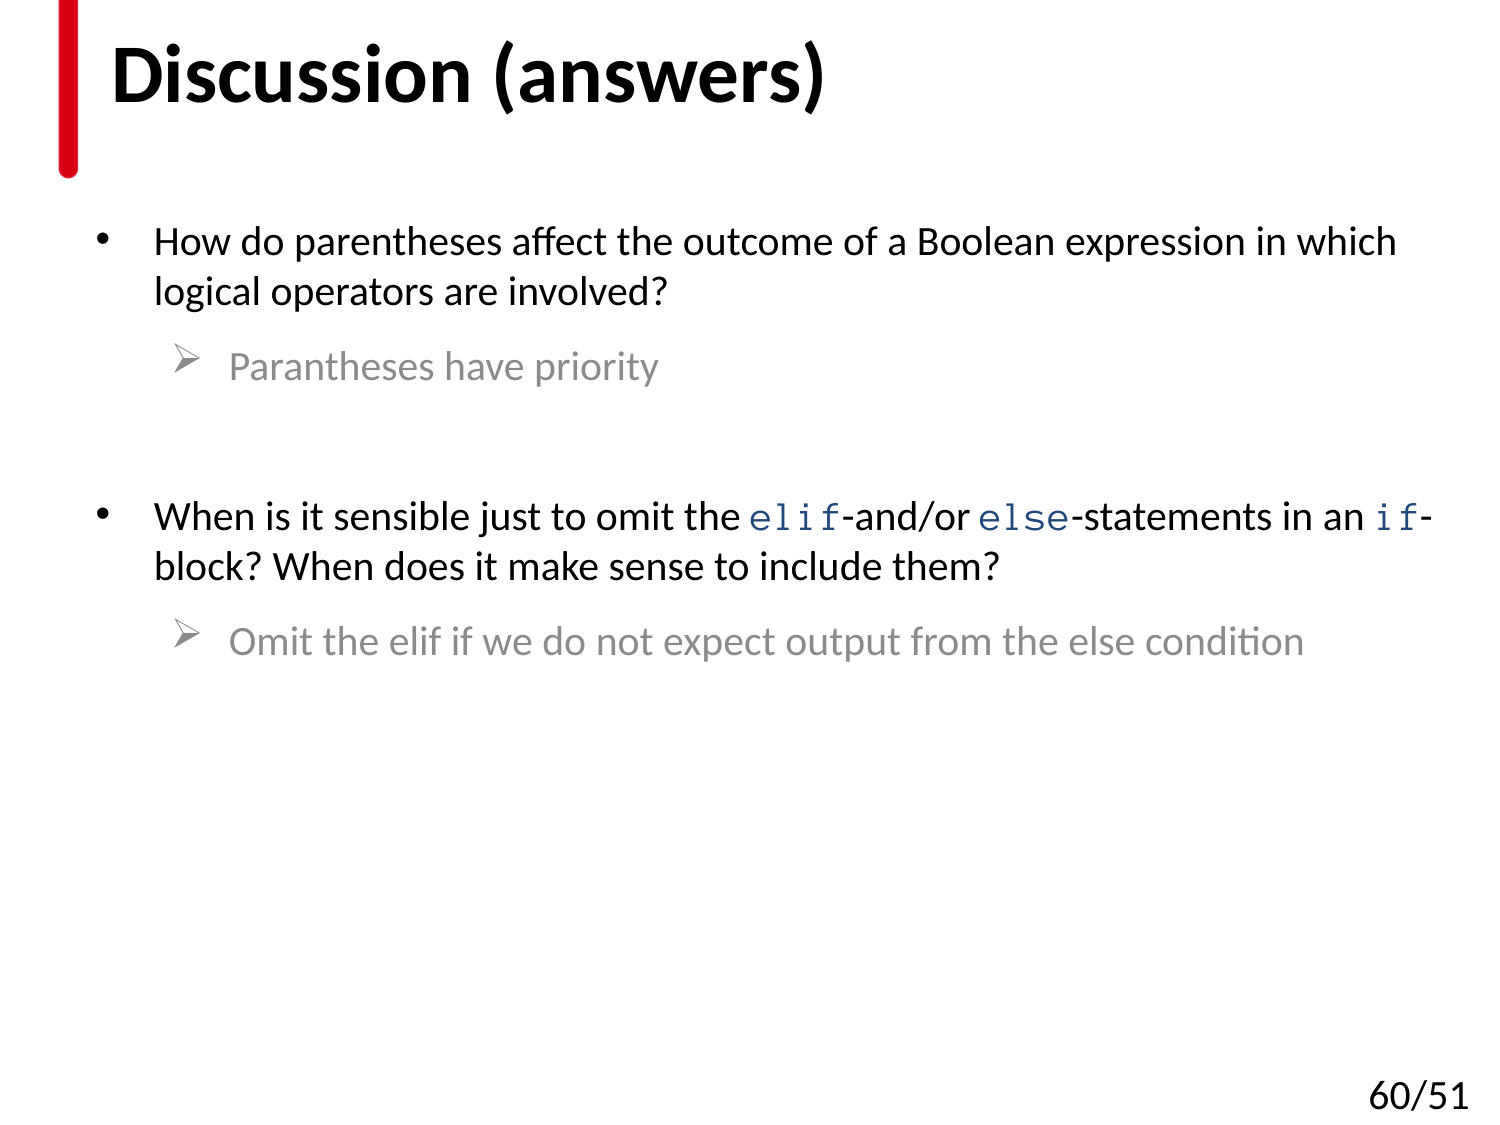

# Discussion (answers)
How do parentheses affect the outcome of a Boolean expression in which logical operators are involved?
Parantheses have priority

When is it sensible just to omit the elif-and/or else-statements in an if-block? When does it make sense to include them?
Omit the elif if we do not expect output from the else condition